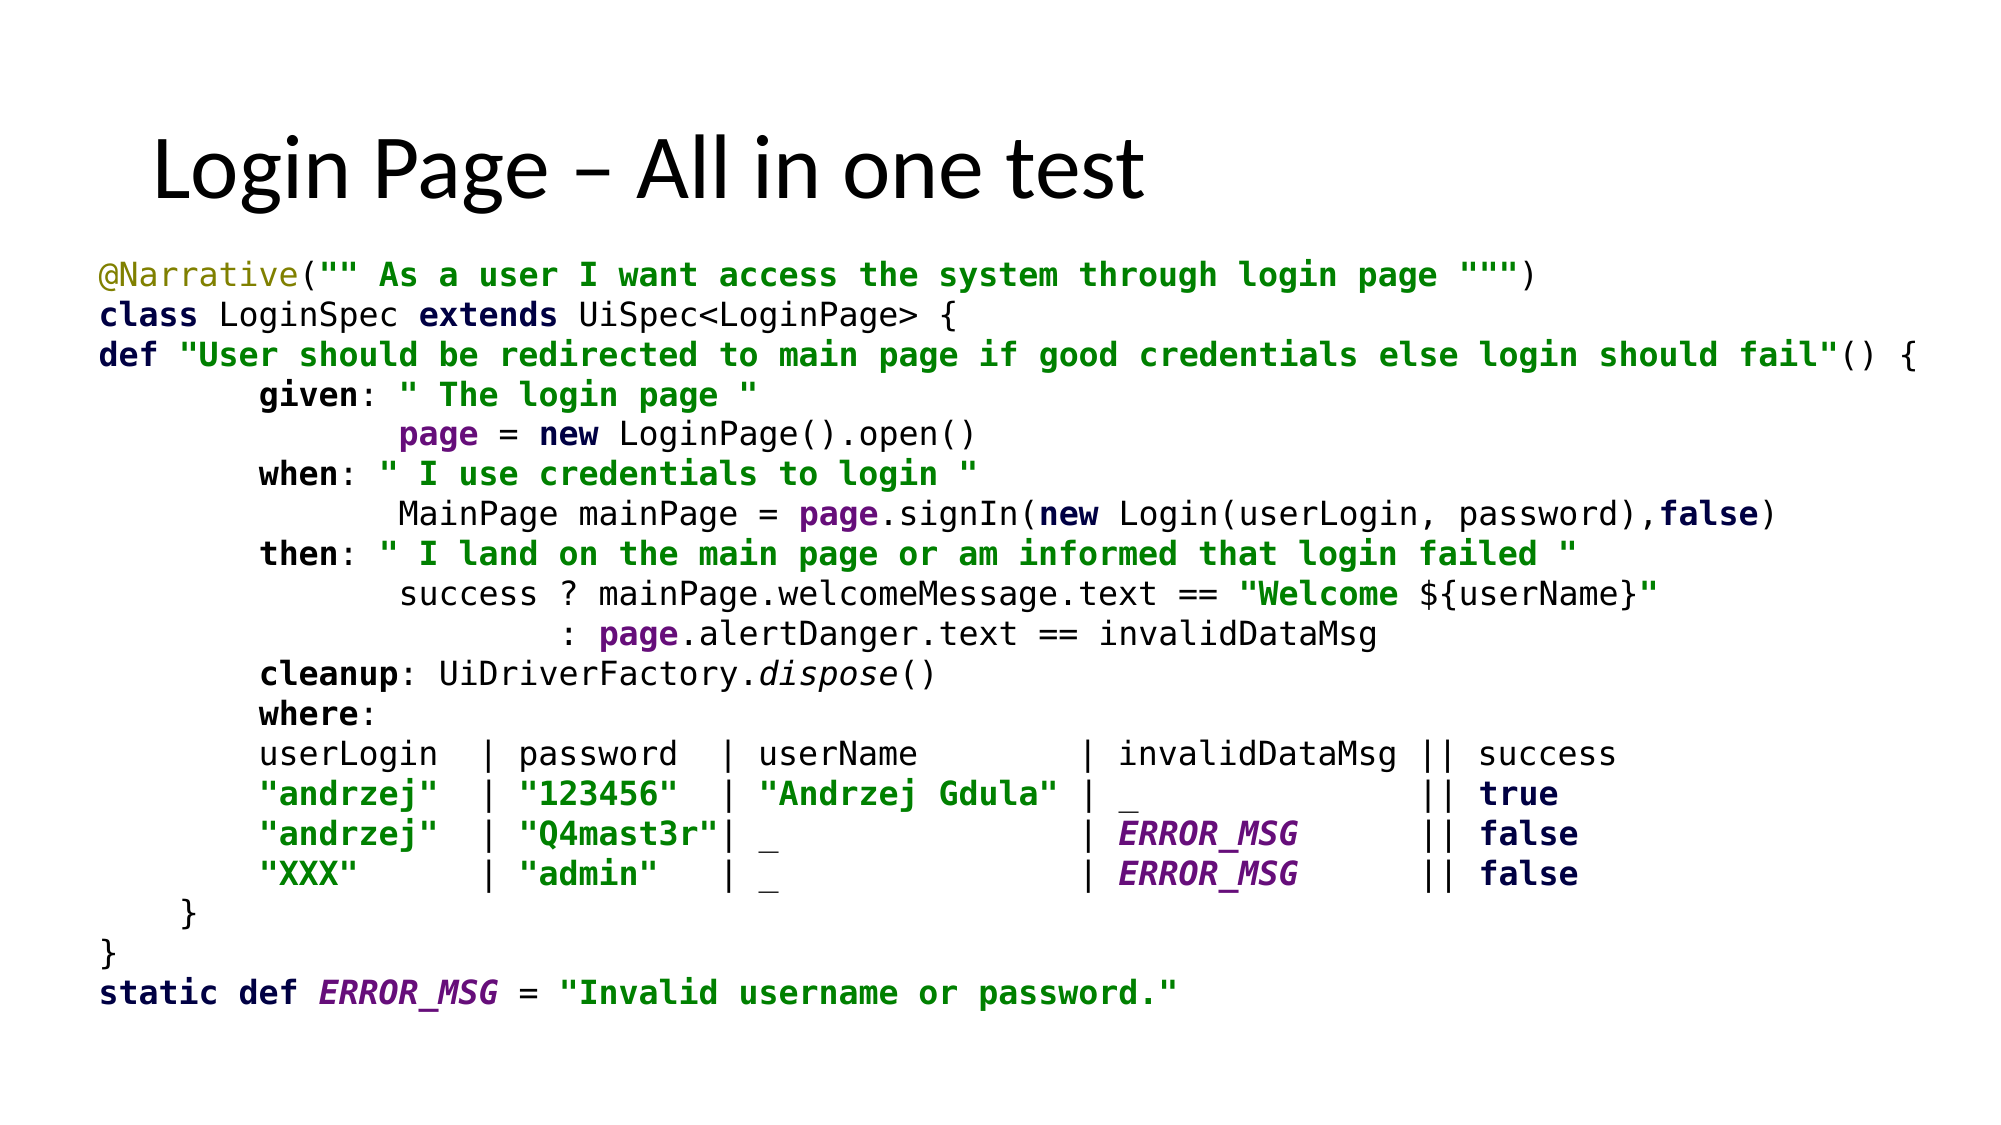

# Login Page – All in one test
@Narrative("" As a user I want access the system through login page """)
class LoginSpec extends UiSpec<LoginPage> {
def "User should be redirected to main page if good credentials else login should fail"() {
        given: " The login page "
		page = new LoginPage().open()
        when: " I use credentials to login "
		MainPage mainPage = page.signIn(new Login(userLogin, password),false)
        then: " I land on the main page or am informed that login failed "
		success ? mainPage.welcomeMessage.text == "Welcome ${userName}"
                       : page.alertDanger.text == invalidDataMsg
        cleanup: UiDriverFactory.dispose()
        where:
        userLogin  | password  | userName        | invalidDataMsg || success
        "andrzej"  | "123456"  | "Andrzej Gdula" | _              || true
        "andrzej"  | "Q4mast3r"| _               | ERROR_MSG      || false
        "XXX"      | "admin"   | _               | ERROR_MSG      || false
    }
}
static def ERROR_MSG = "Invalid username or password."